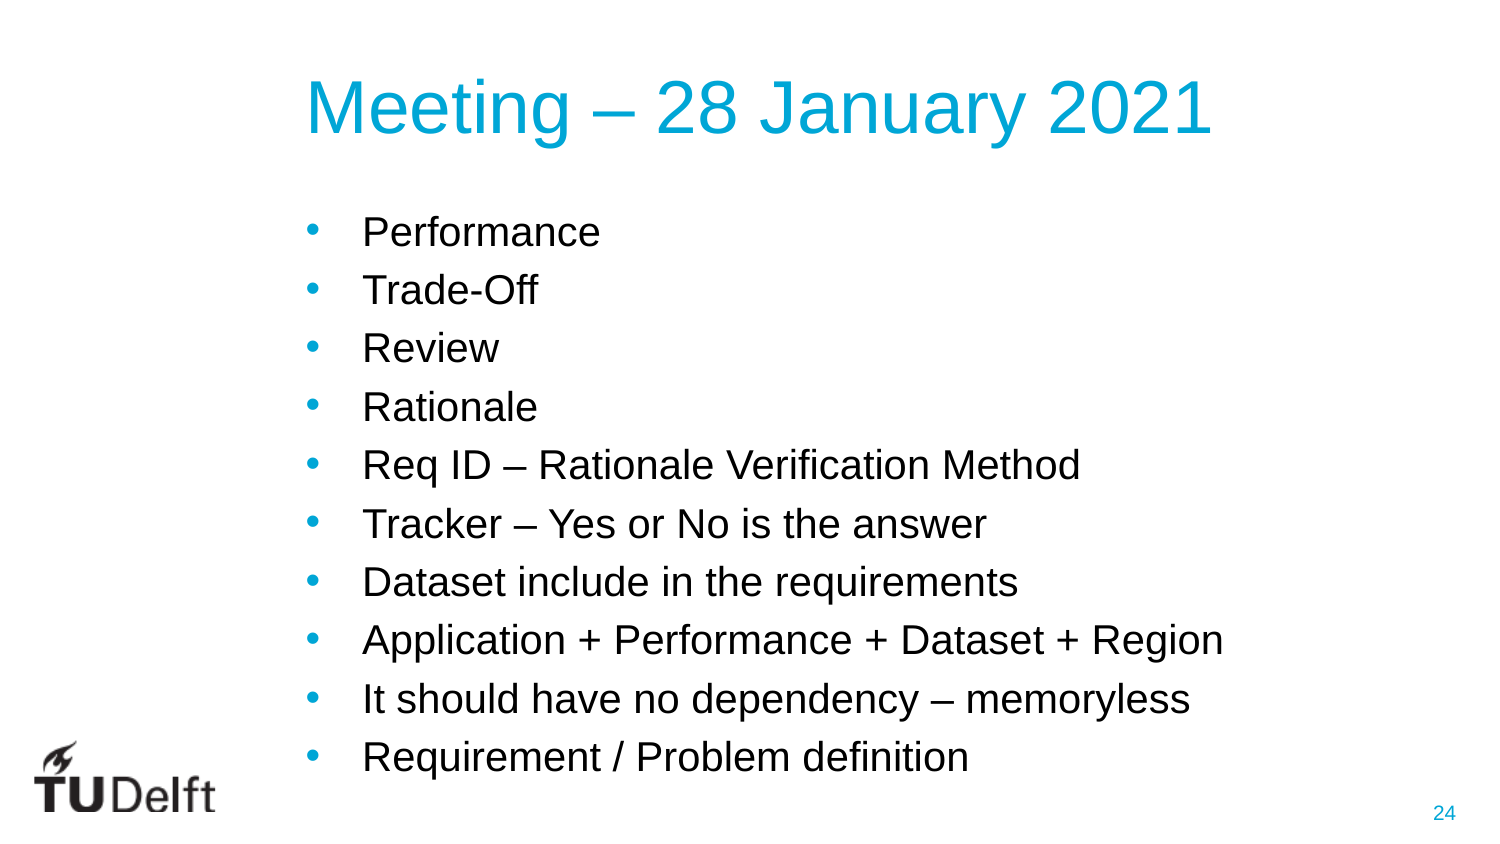

# Meeting – 28 January 2021
Performance
Trade-Off
Review
Rationale
Req ID – Rationale Verification Method
Tracker – Yes or No is the answer
Dataset include in the requirements
Application + Performance + Dataset + Region
It should have no dependency – memoryless
Requirement / Problem definition